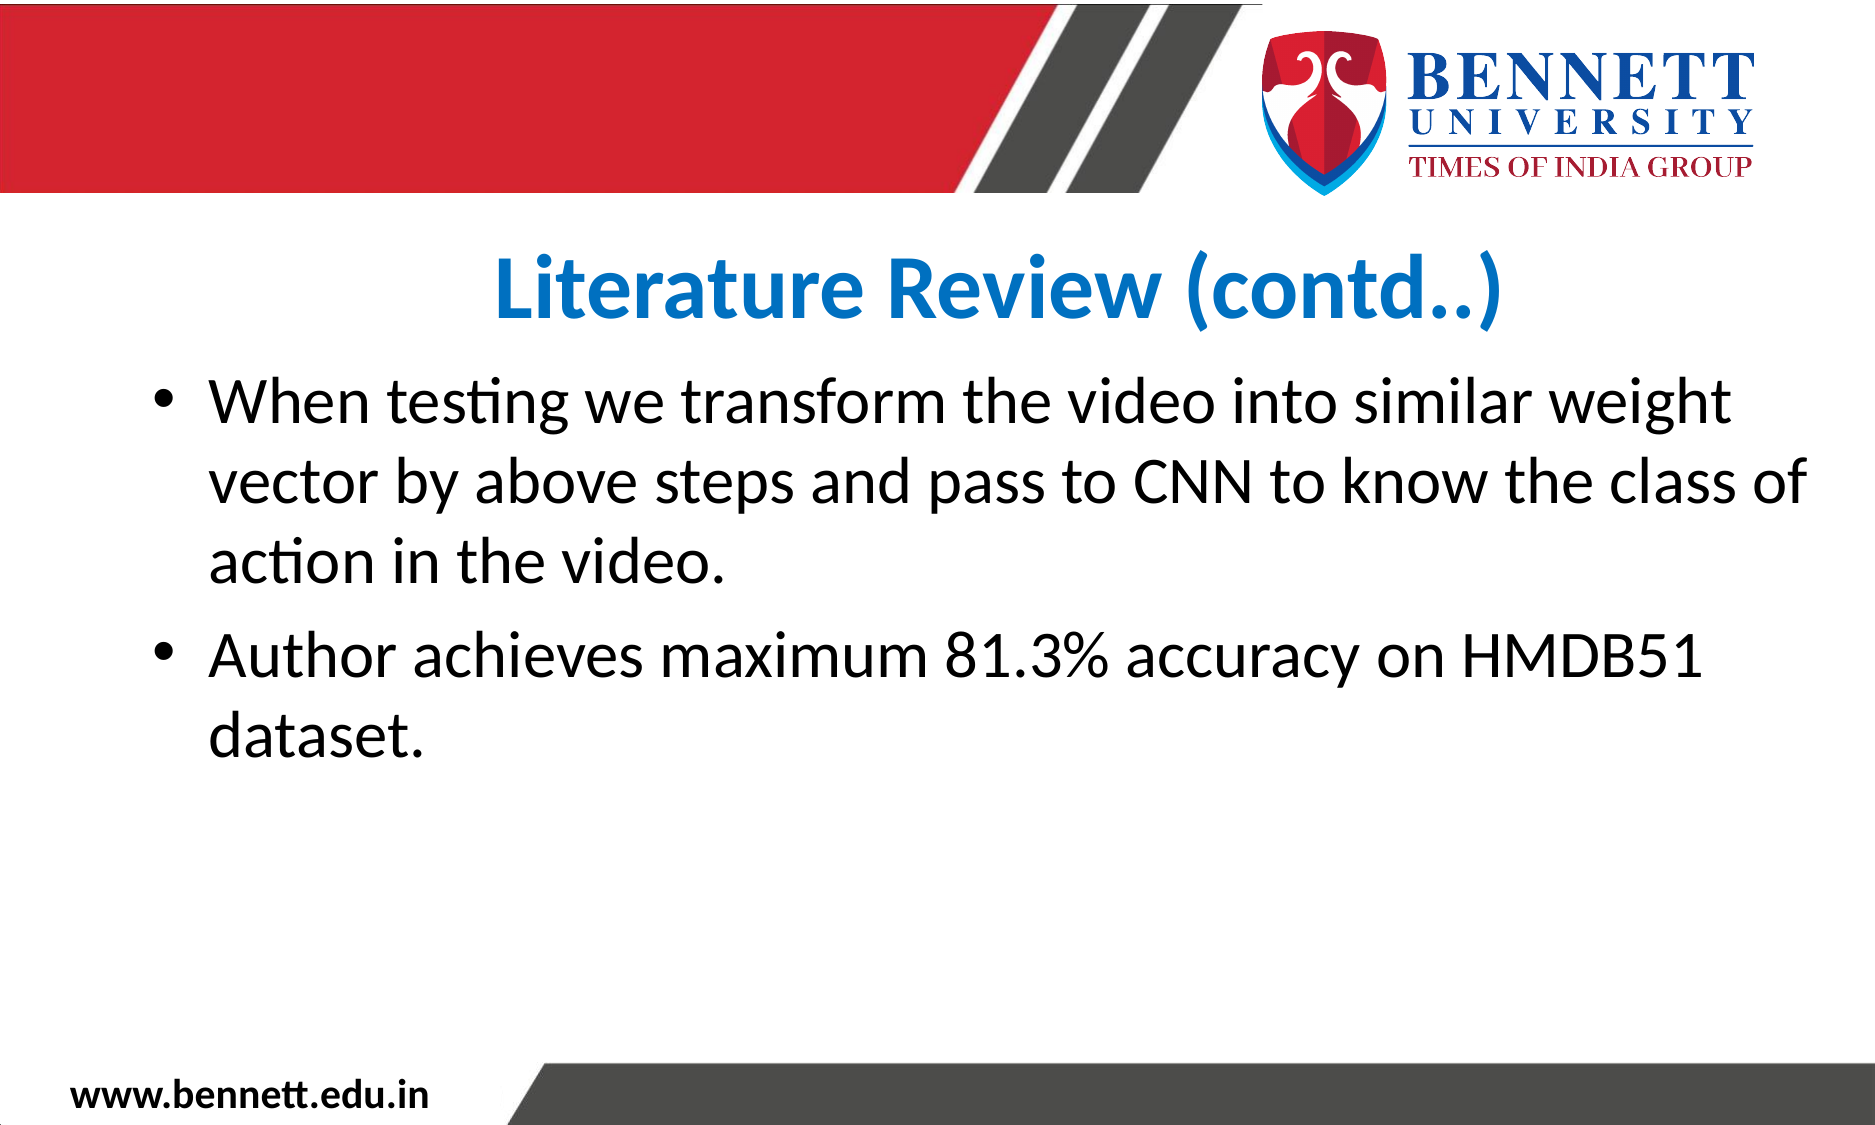

Literature Review (contd..)
When testing we transform the video into similar weight vector by above steps and pass to CNN to know the class of action in the video.
Author achieves maximum 81.3% accuracy on HMDB51 dataset.